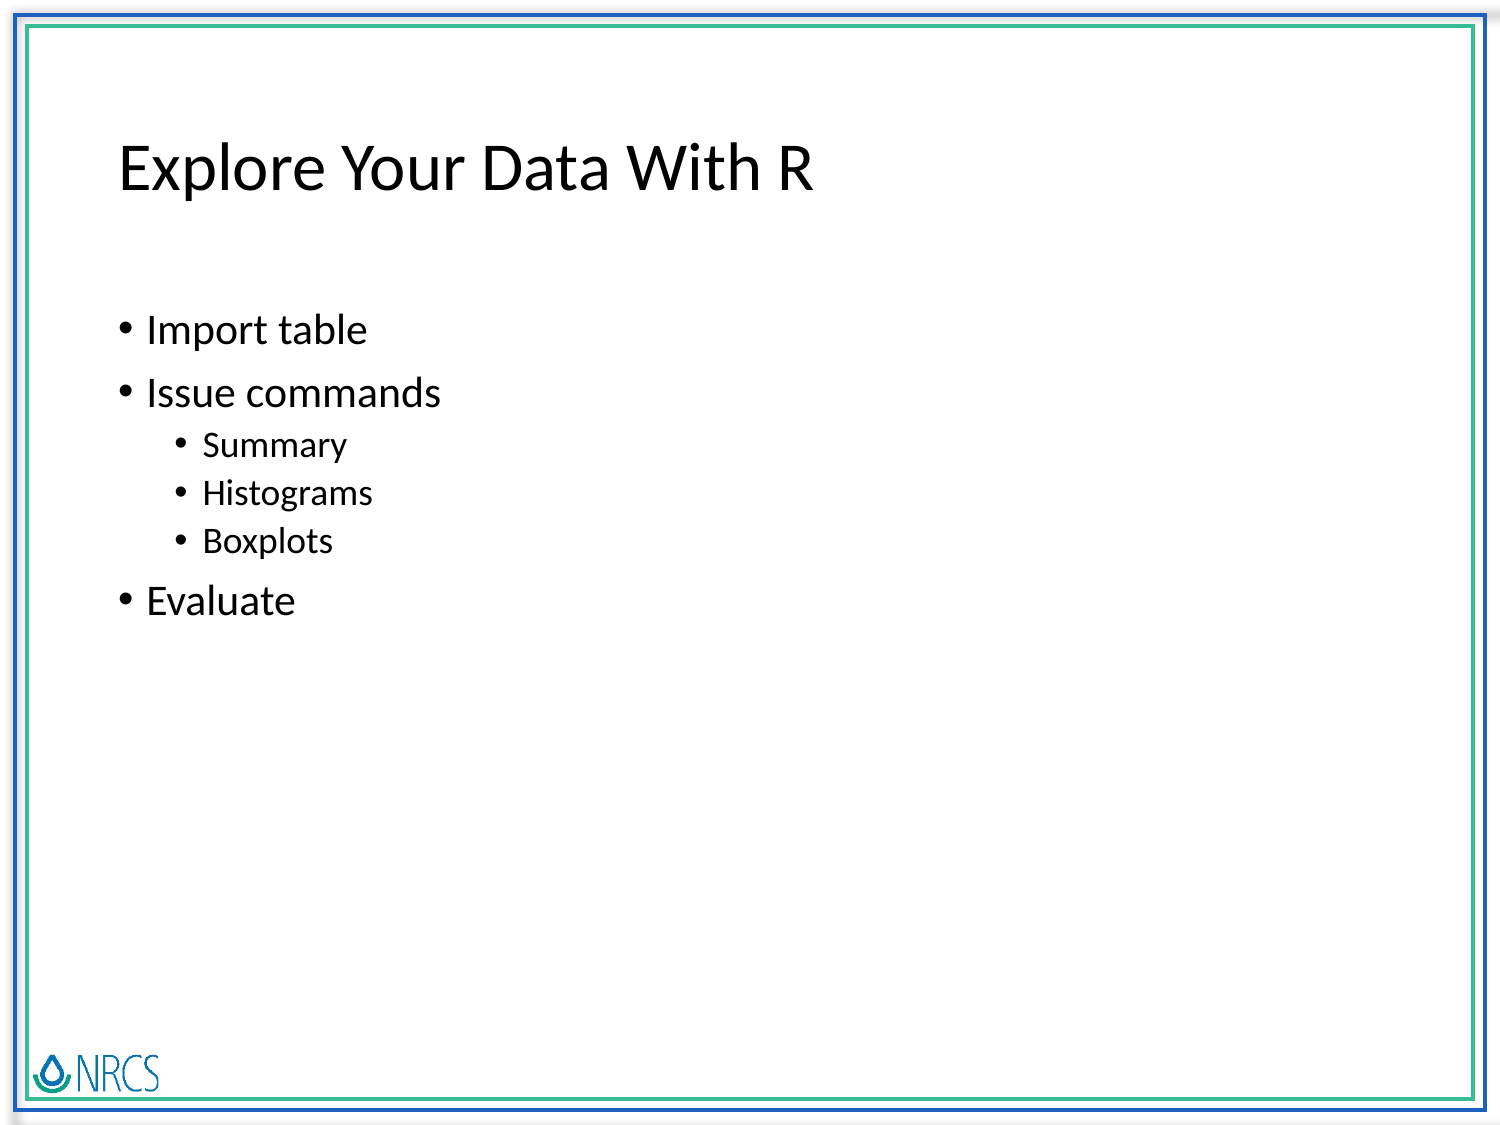

# Explore Your Data With R
Import table
Issue commands
Summary
Histograms
Boxplots
Evaluate